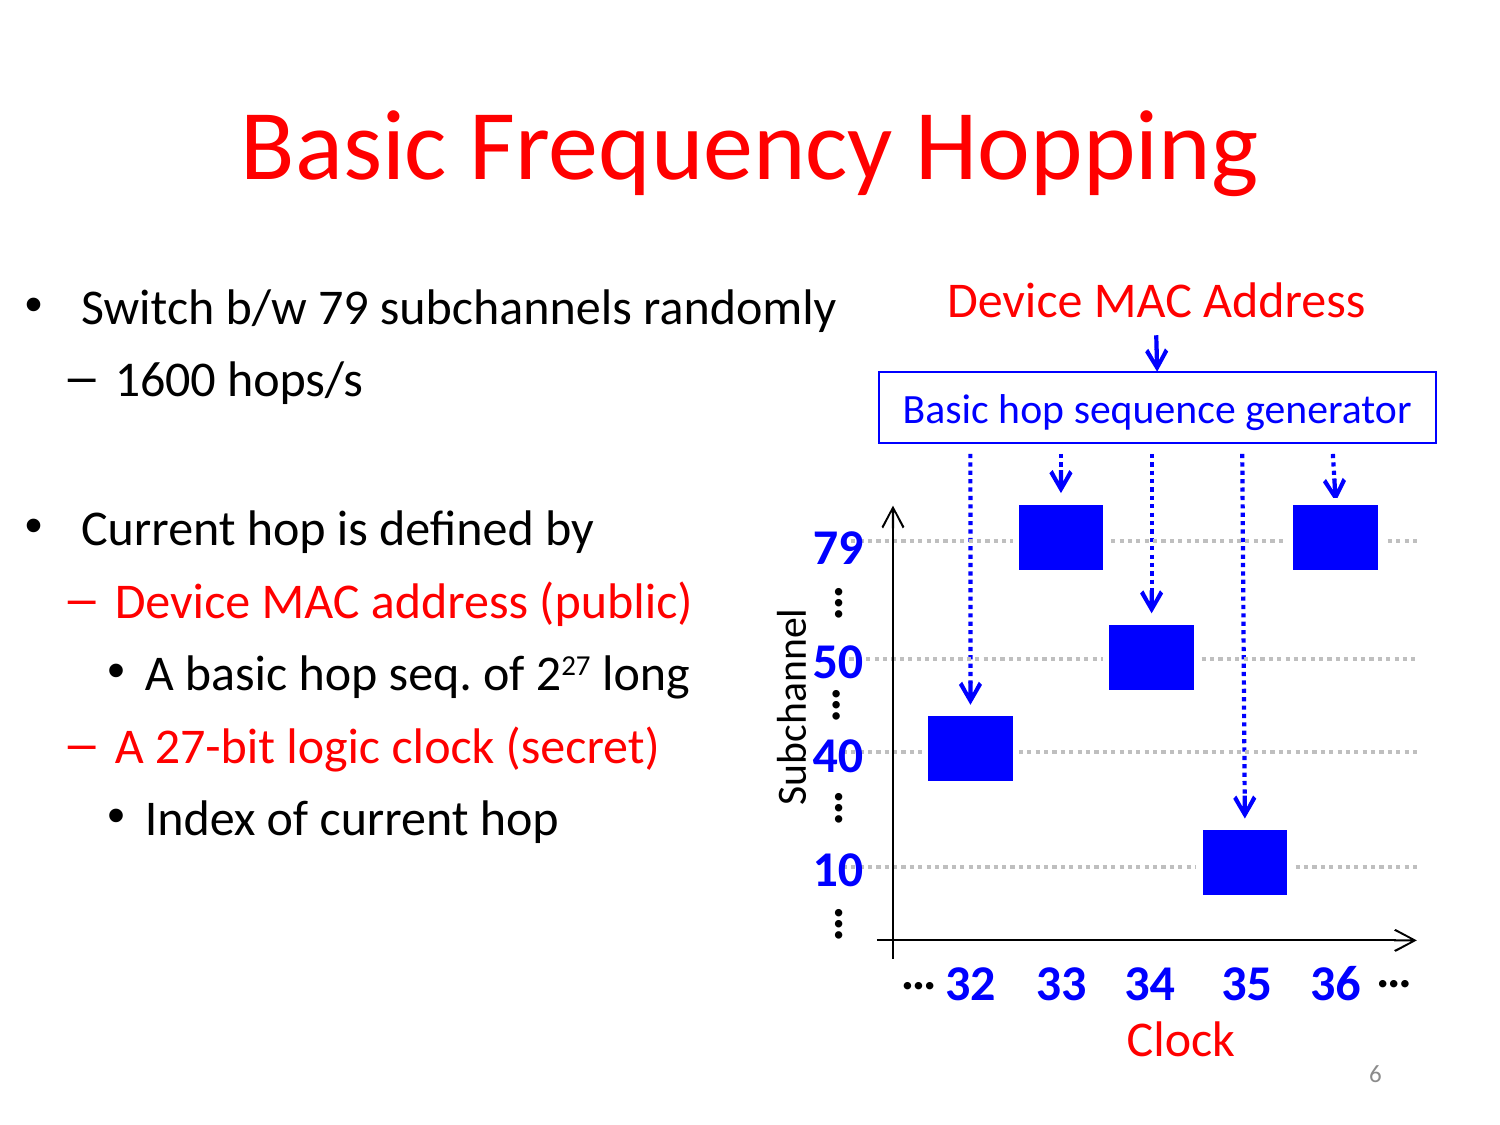

# Basic Frequency Hopping
Device MAC Address
Switch b/w 79 subchannels randomly
1600 hops/s
Basic hop sequence generator
Current hop is defined by
Device MAC address (public)
A basic hop seq. of 227 long
A 27-bit logic clock (secret)
Index of current hop

79
…
50

…
Subchannel

40
…

10
Time
…
…
…
35
36
32
33
34
Clock
6